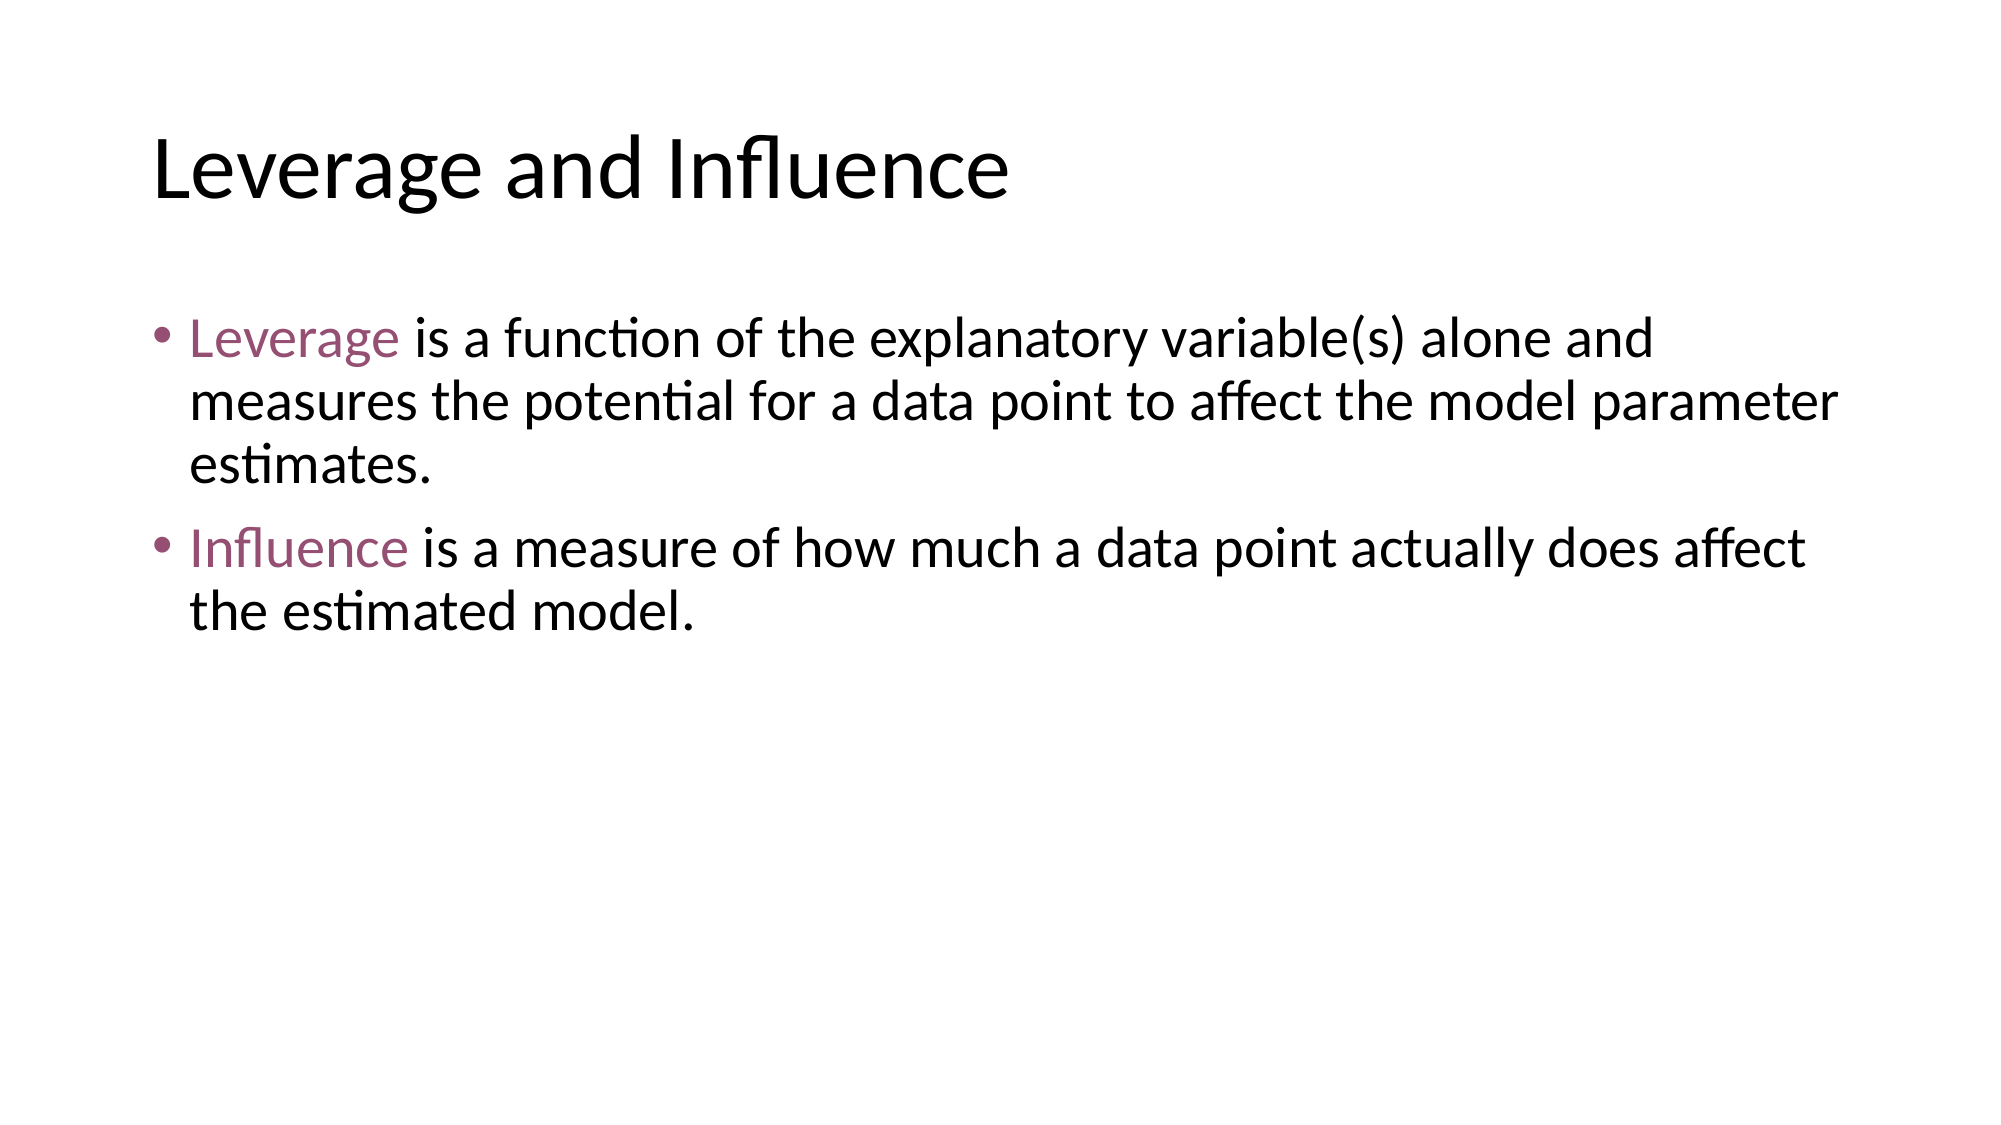

# Leverage and Influence
Leverage is a function of the explanatory variable(s) alone and measures the potential for a data point to affect the model parameter estimates.
Influence is a measure of how much a data point actually does affect the estimated model.